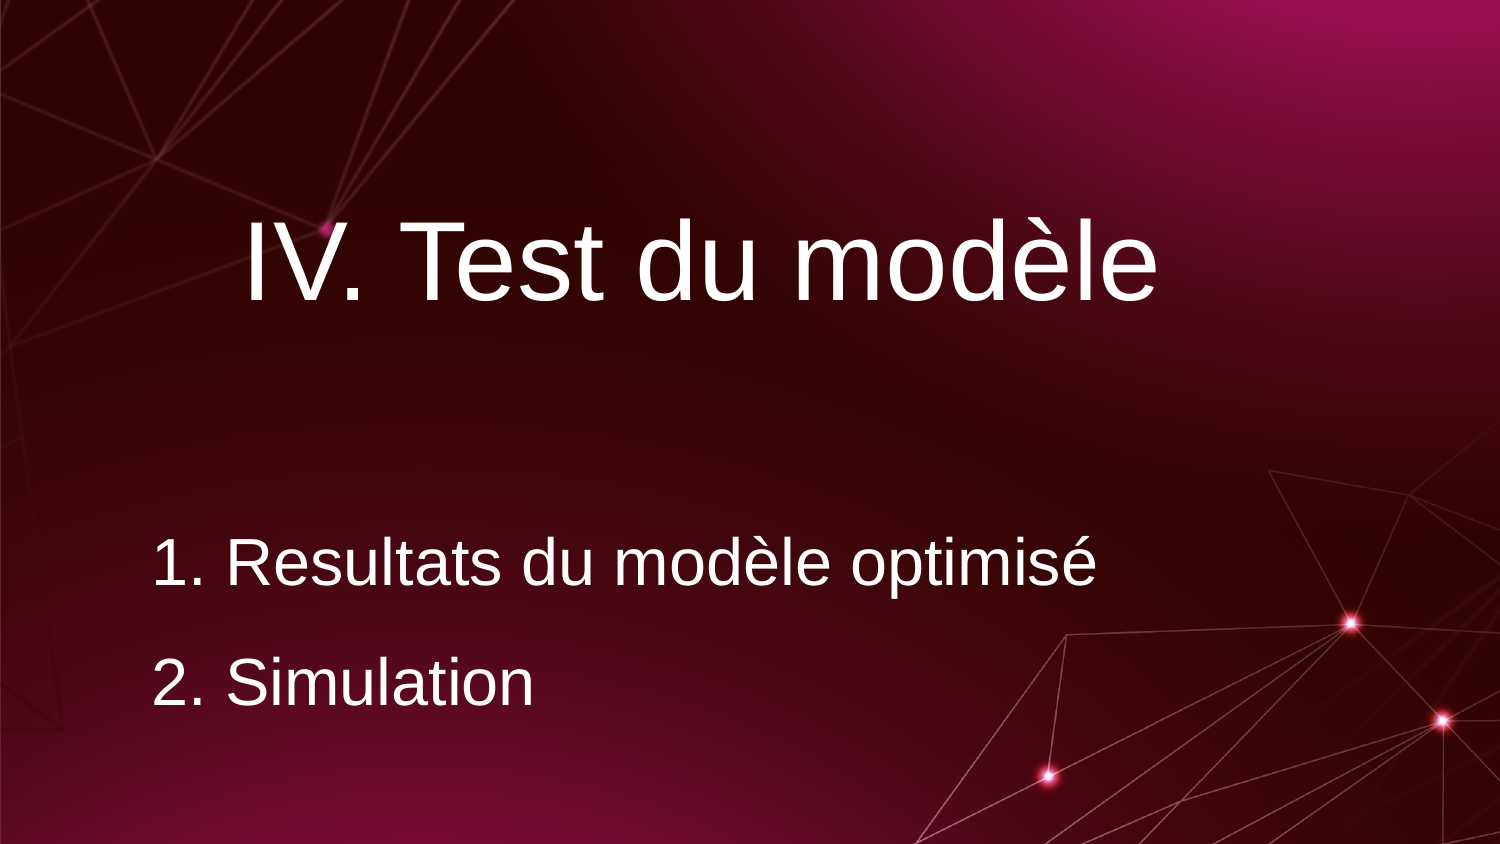

# IV. Test du modèle
1. Resultats du modèle optimisé
2. Simulation